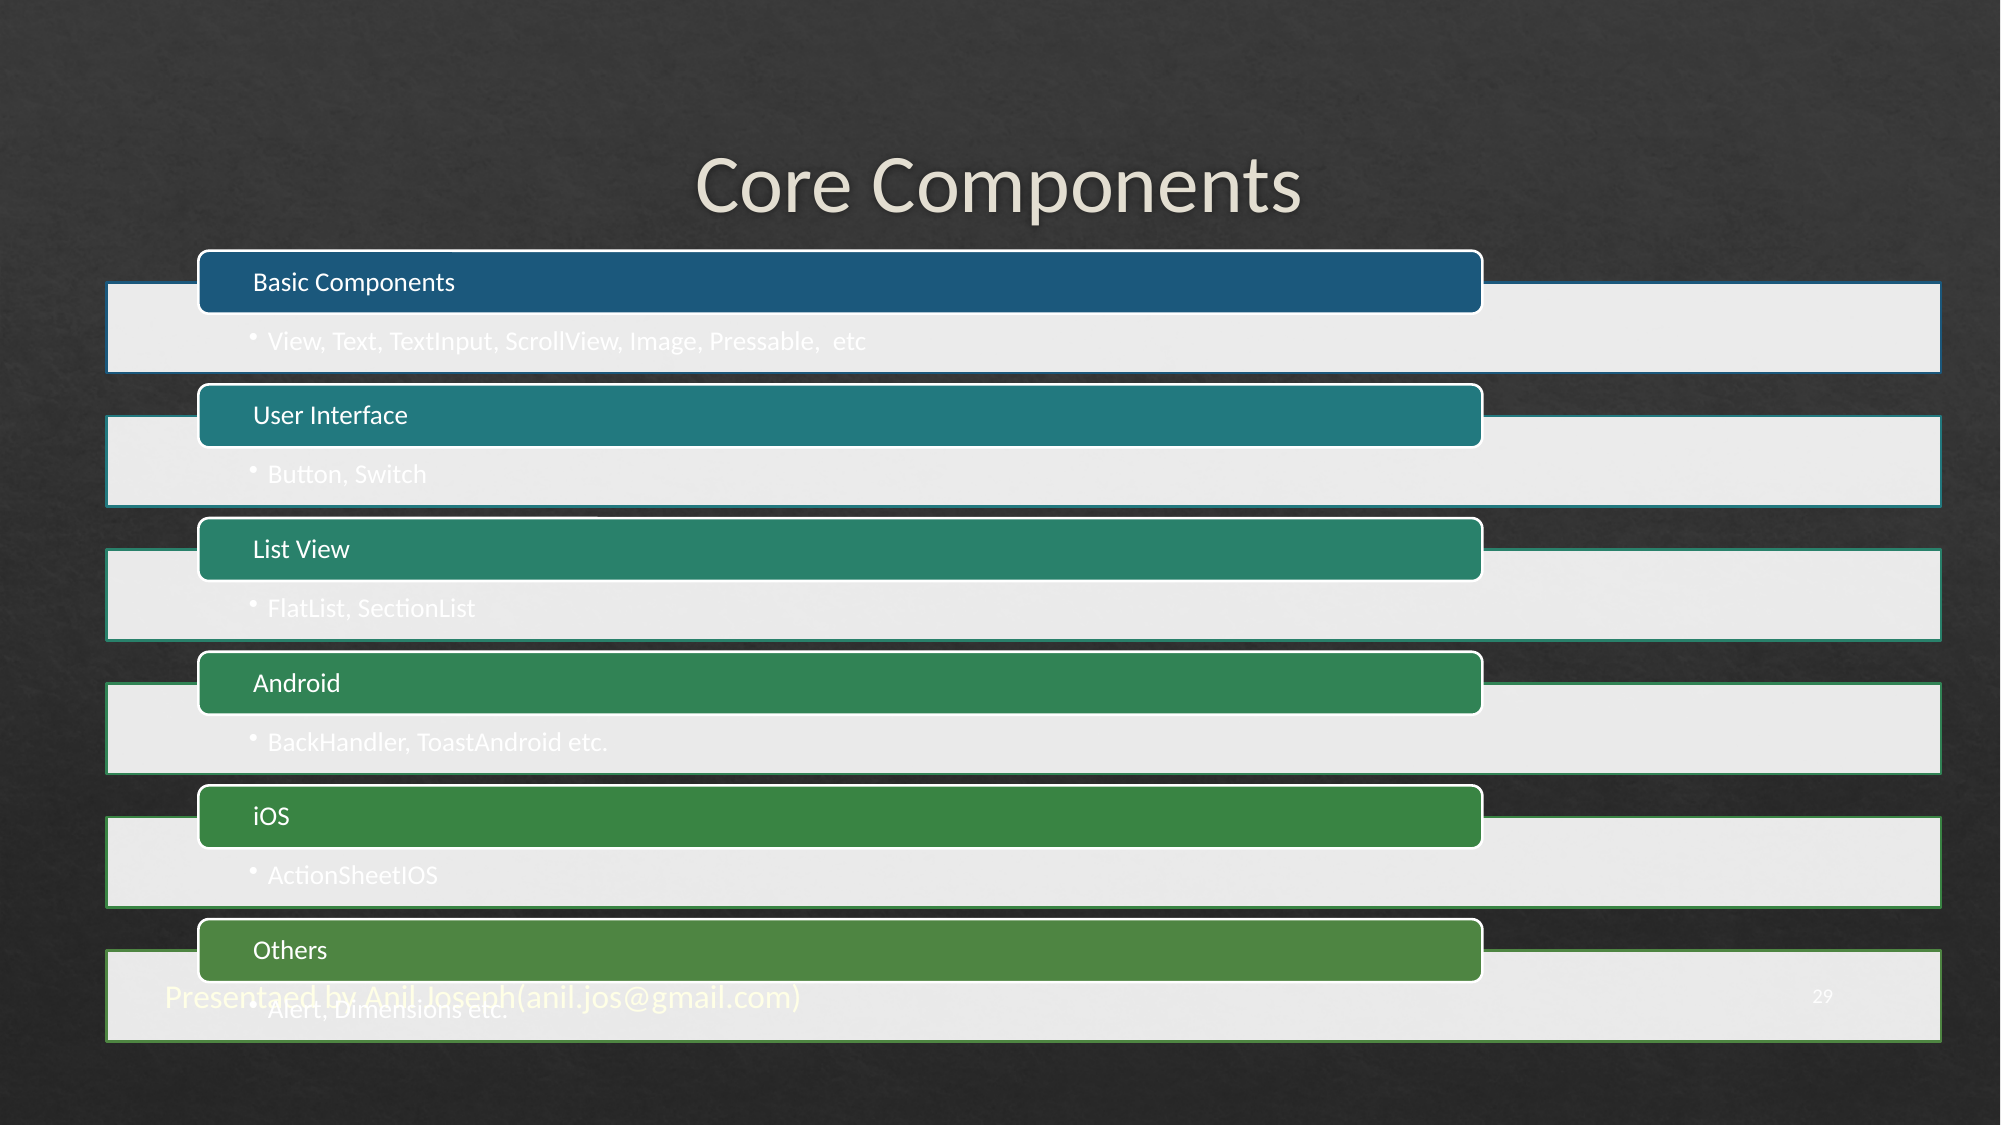

# Core Components
View, Text, TextInput, ScrollView, Image, Pressable,  etc
Basic Components
Button, Switch
User Interface
FlatList, SectionList
List View
BackHandler, ToastAndroid etc.
Android
ActionSheetIOS
iOS
Alert, Dimensions etc.
Others
Presentaed by Anil Joseph(anil.jos@gmail.com)
29